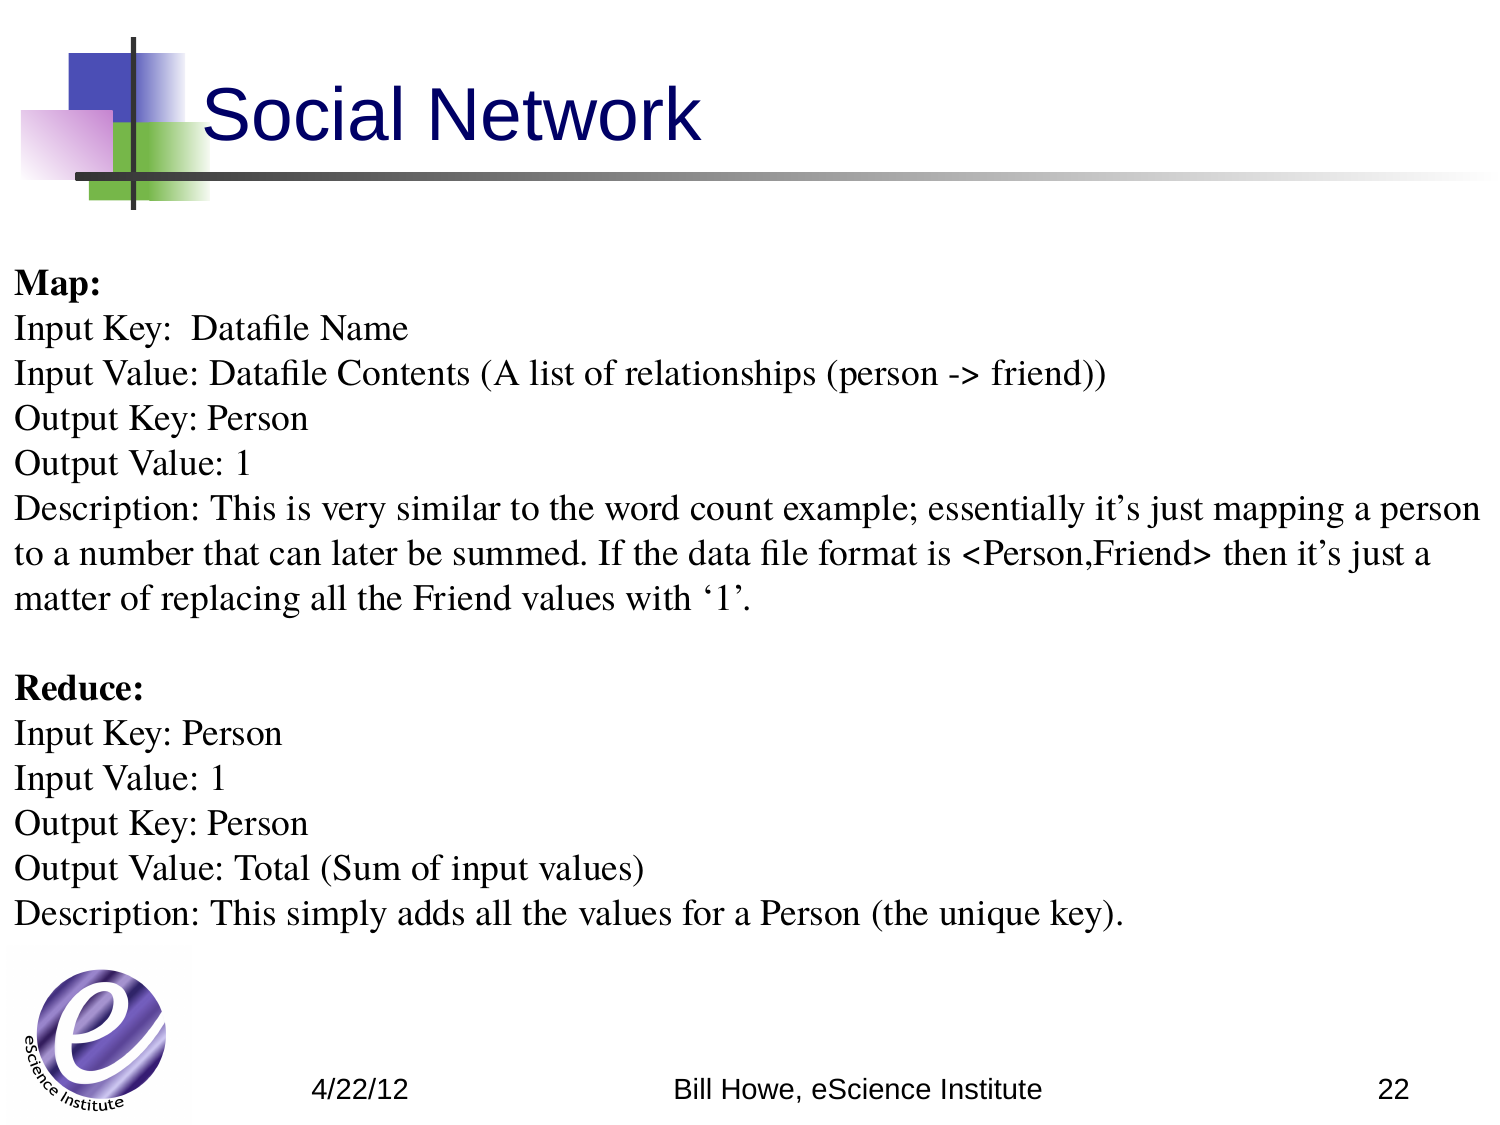

# Social Network
Map:
Input Key:  Datafile Name
Input Value: Datafile Contents (A list of relationships (person -> friend))
Output Key: Person
Output Value: 1
Description: This is very similar to the word count example; essentially it’s just mapping a person to a number that can later be summed. If the data file format is <Person,Friend> then it’s just a matter of replacing all the Friend values with ‘1’.

Reduce:
Input Key: Person
Input Value: 1
Output Key: Person
Output Value: Total (Sum of input values)
Description: This simply adds all the values for a Person (the unique key).
Bill Howe, eScience Institute
22
4/22/12